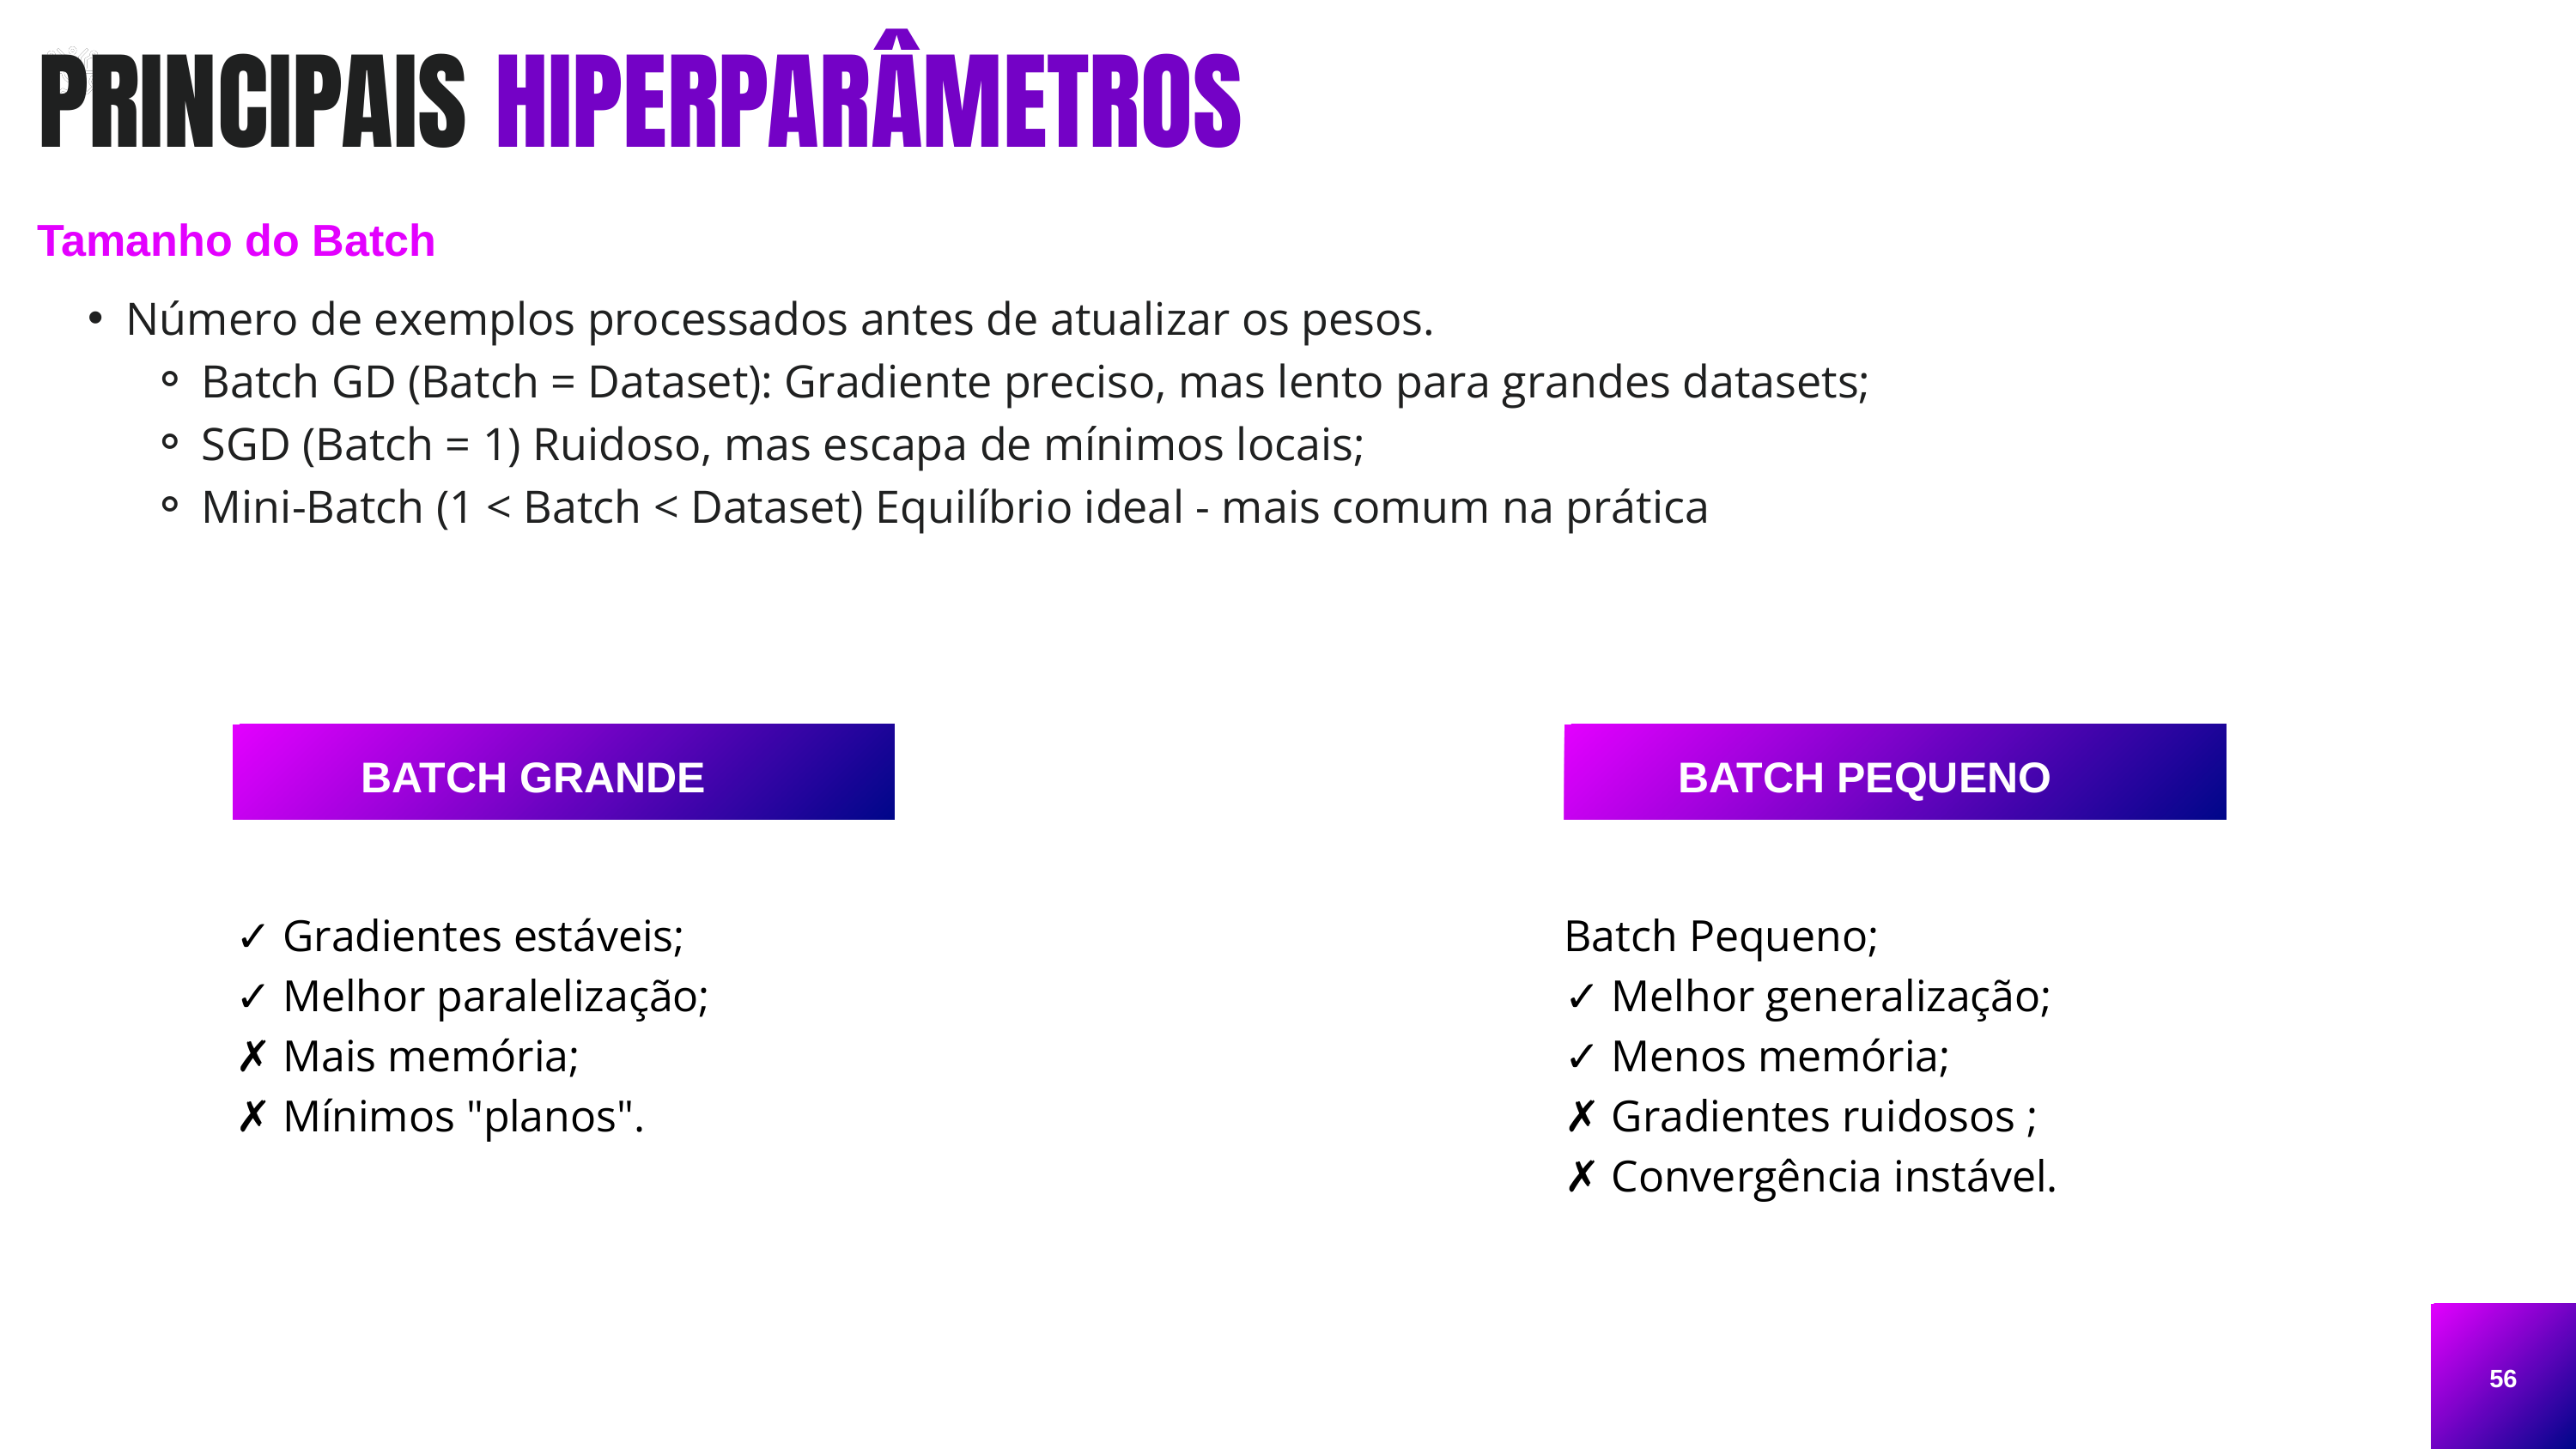

PRINCIPAIS
HIPERPARÂMETROS

Tamanho do Batch
Número de exemplos processados antes de atualizar os pesos.
Batch GD (Batch = Dataset): Gradiente preciso, mas lento para grandes datasets;
SGD (Batch = 1) Ruidoso, mas escapa de mínimos locais;
Mini-Batch (1 < Batch < Dataset) Equilíbrio ideal - mais comum na prática

BATCH GRANDE
BATCH PEQUENO
✓ Gradientes estáveis;
✓ Melhor paralelização;
✗ Mais memória;
✗ Mínimos "planos".
Batch Pequeno;
✓ Melhor generalização;
✓ Menos memória;
✗ Gradientes ruidosos ;
✗ Convergência instável.

56